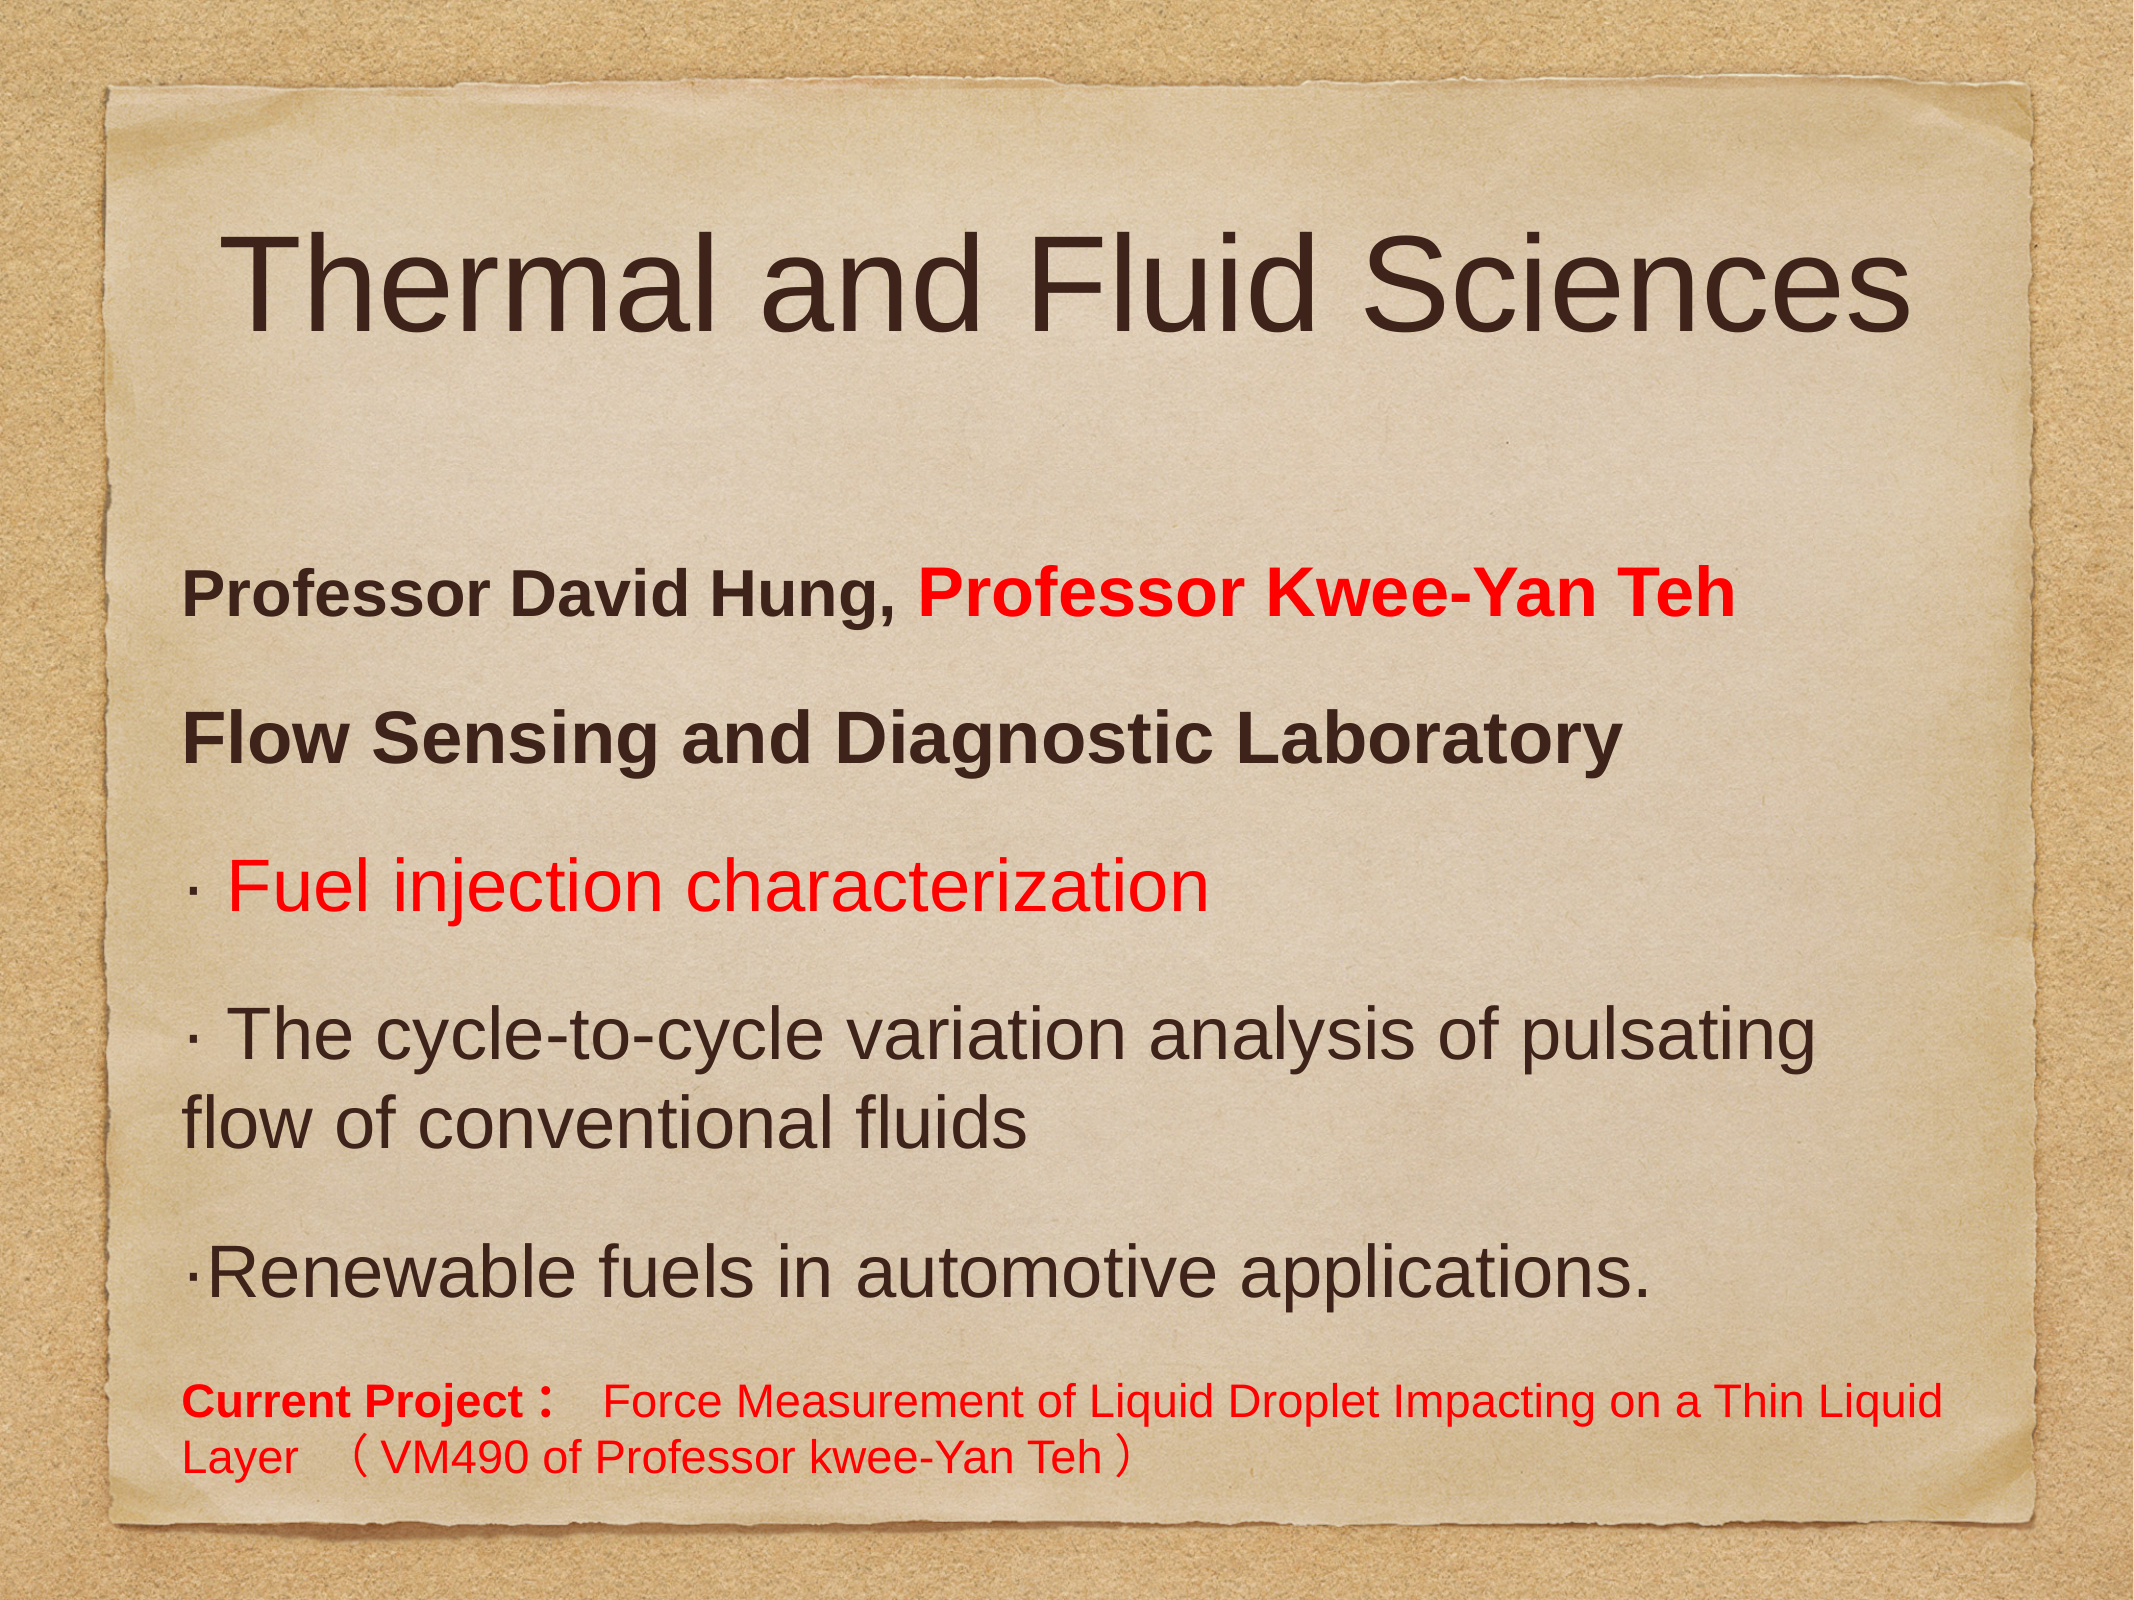

# Thermal and Fluid Sciences
Professor David Hung, Professor Kwee-Yan Teh
Flow Sensing and Diagnostic Laboratory
· Fuel injection characterization
· The cycle-to-cycle variation analysis of pulsating flow of conventional fluids
·Renewable fuels in automotive applications.
Current Project： Force Measurement of Liquid Droplet Impacting on a Thin Liquid Layer （VM490 of Professor kwee-Yan Teh）